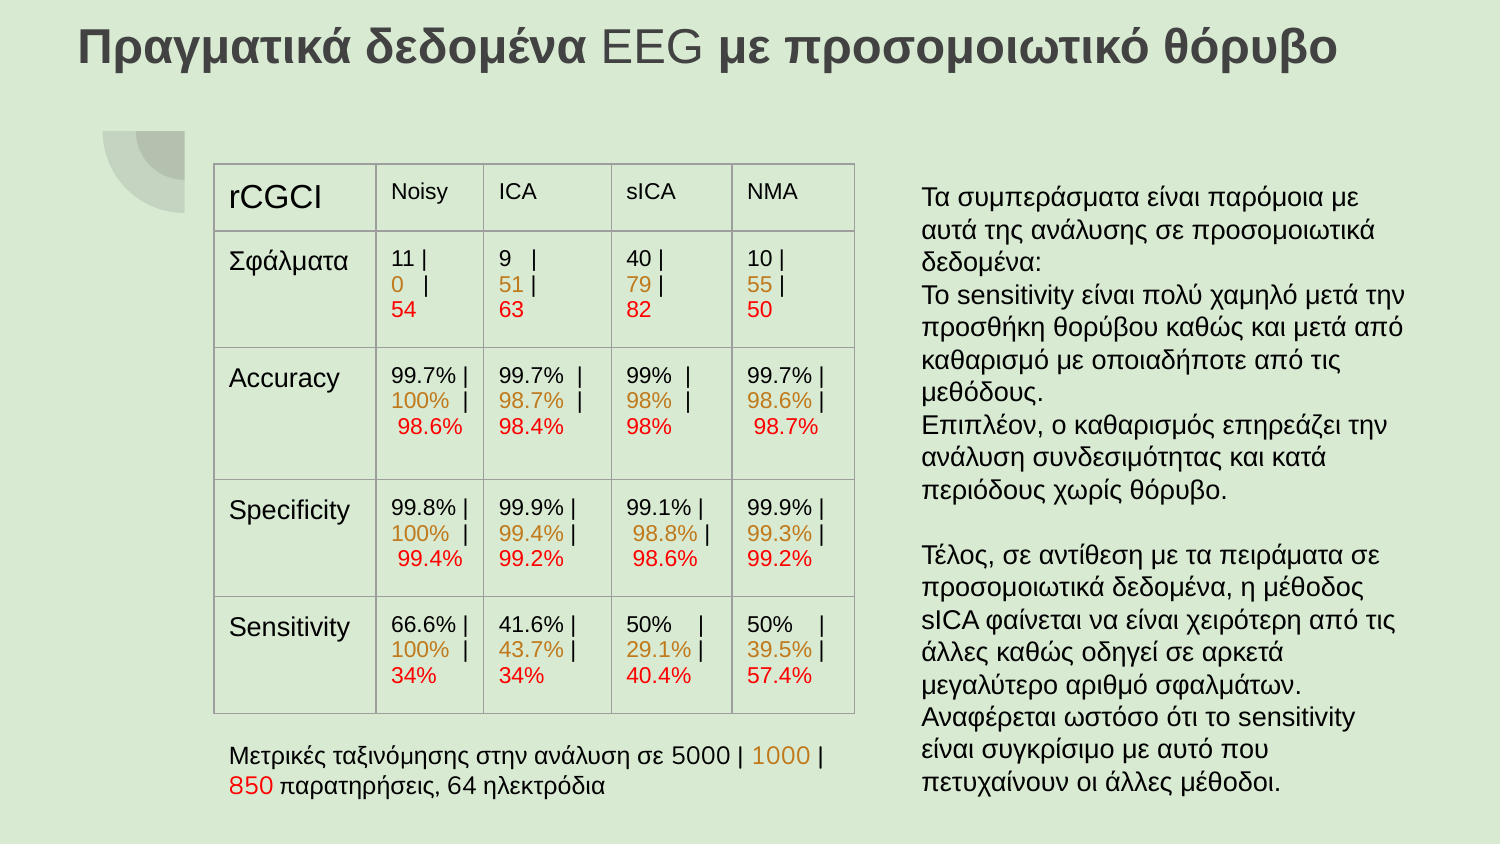

# Πραγματικά δεδομένα EEG με προσομοιωτικό θόρυβο

| rCGCI | Noisy | ICA | sICA | NMA |
| --- | --- | --- | --- | --- |
| Σφάλματα | 11 | 0 | 54 | 9 | 51 | 63 | 40 | 79 | 82 | 10 | 55 | 50 |
| Accuracy | 99.7% | 100% | 98.6% | 99.7% | 98.7% | 98.4% | 99% | 98% | 98% | 99.7% | 98.6% | 98.7% |
| Specificity | 99.8% | 100% | 99.4% | 99.9% | 99.4% | 99.2% | 99.1% | 98.8% | 98.6% | 99.9% | 99.3% | 99.2% |
| Sensitivity | 66.6% | 100% | 34% | 41.6% | 43.7% | 34% | 50% | 29.1% | 40.4% | 50% | 39.5% | 57.4% |
Τα συμπεράσματα είναι παρόμοια με αυτά της ανάλυσης σε προσομοιωτικά δεδομένα:
Το sensitivity είναι πολύ χαμηλό μετά την προσθήκη θορύβου καθώς και μετά από καθαρισμό με οποιαδήποτε από τις μεθόδους.
Επιπλέον, ο καθαρισμός επηρεάζει την ανάλυση συνδεσιμότητας και κατά περιόδους χωρίς θόρυβο.

Τέλος, σε αντίθεση με τα πειράματα σε προσομοιωτικά δεδομένα, η μέθοδος sICA φαίνεται να είναι χειρότερη από τις άλλες καθώς οδηγεί σε αρκετά μεγαλύτερο αριθμό σφαλμάτων. Αναφέρεται ωστόσο ότι το sensitivity είναι συγκρίσιμο με αυτό που πετυχαίνουν οι άλλες μέθοδοι.
Μετρικές ταξινόμησης στην ανάλυση σε 5000 | 1000 | 850 παρατηρήσεις, 64 ηλεκτρόδια